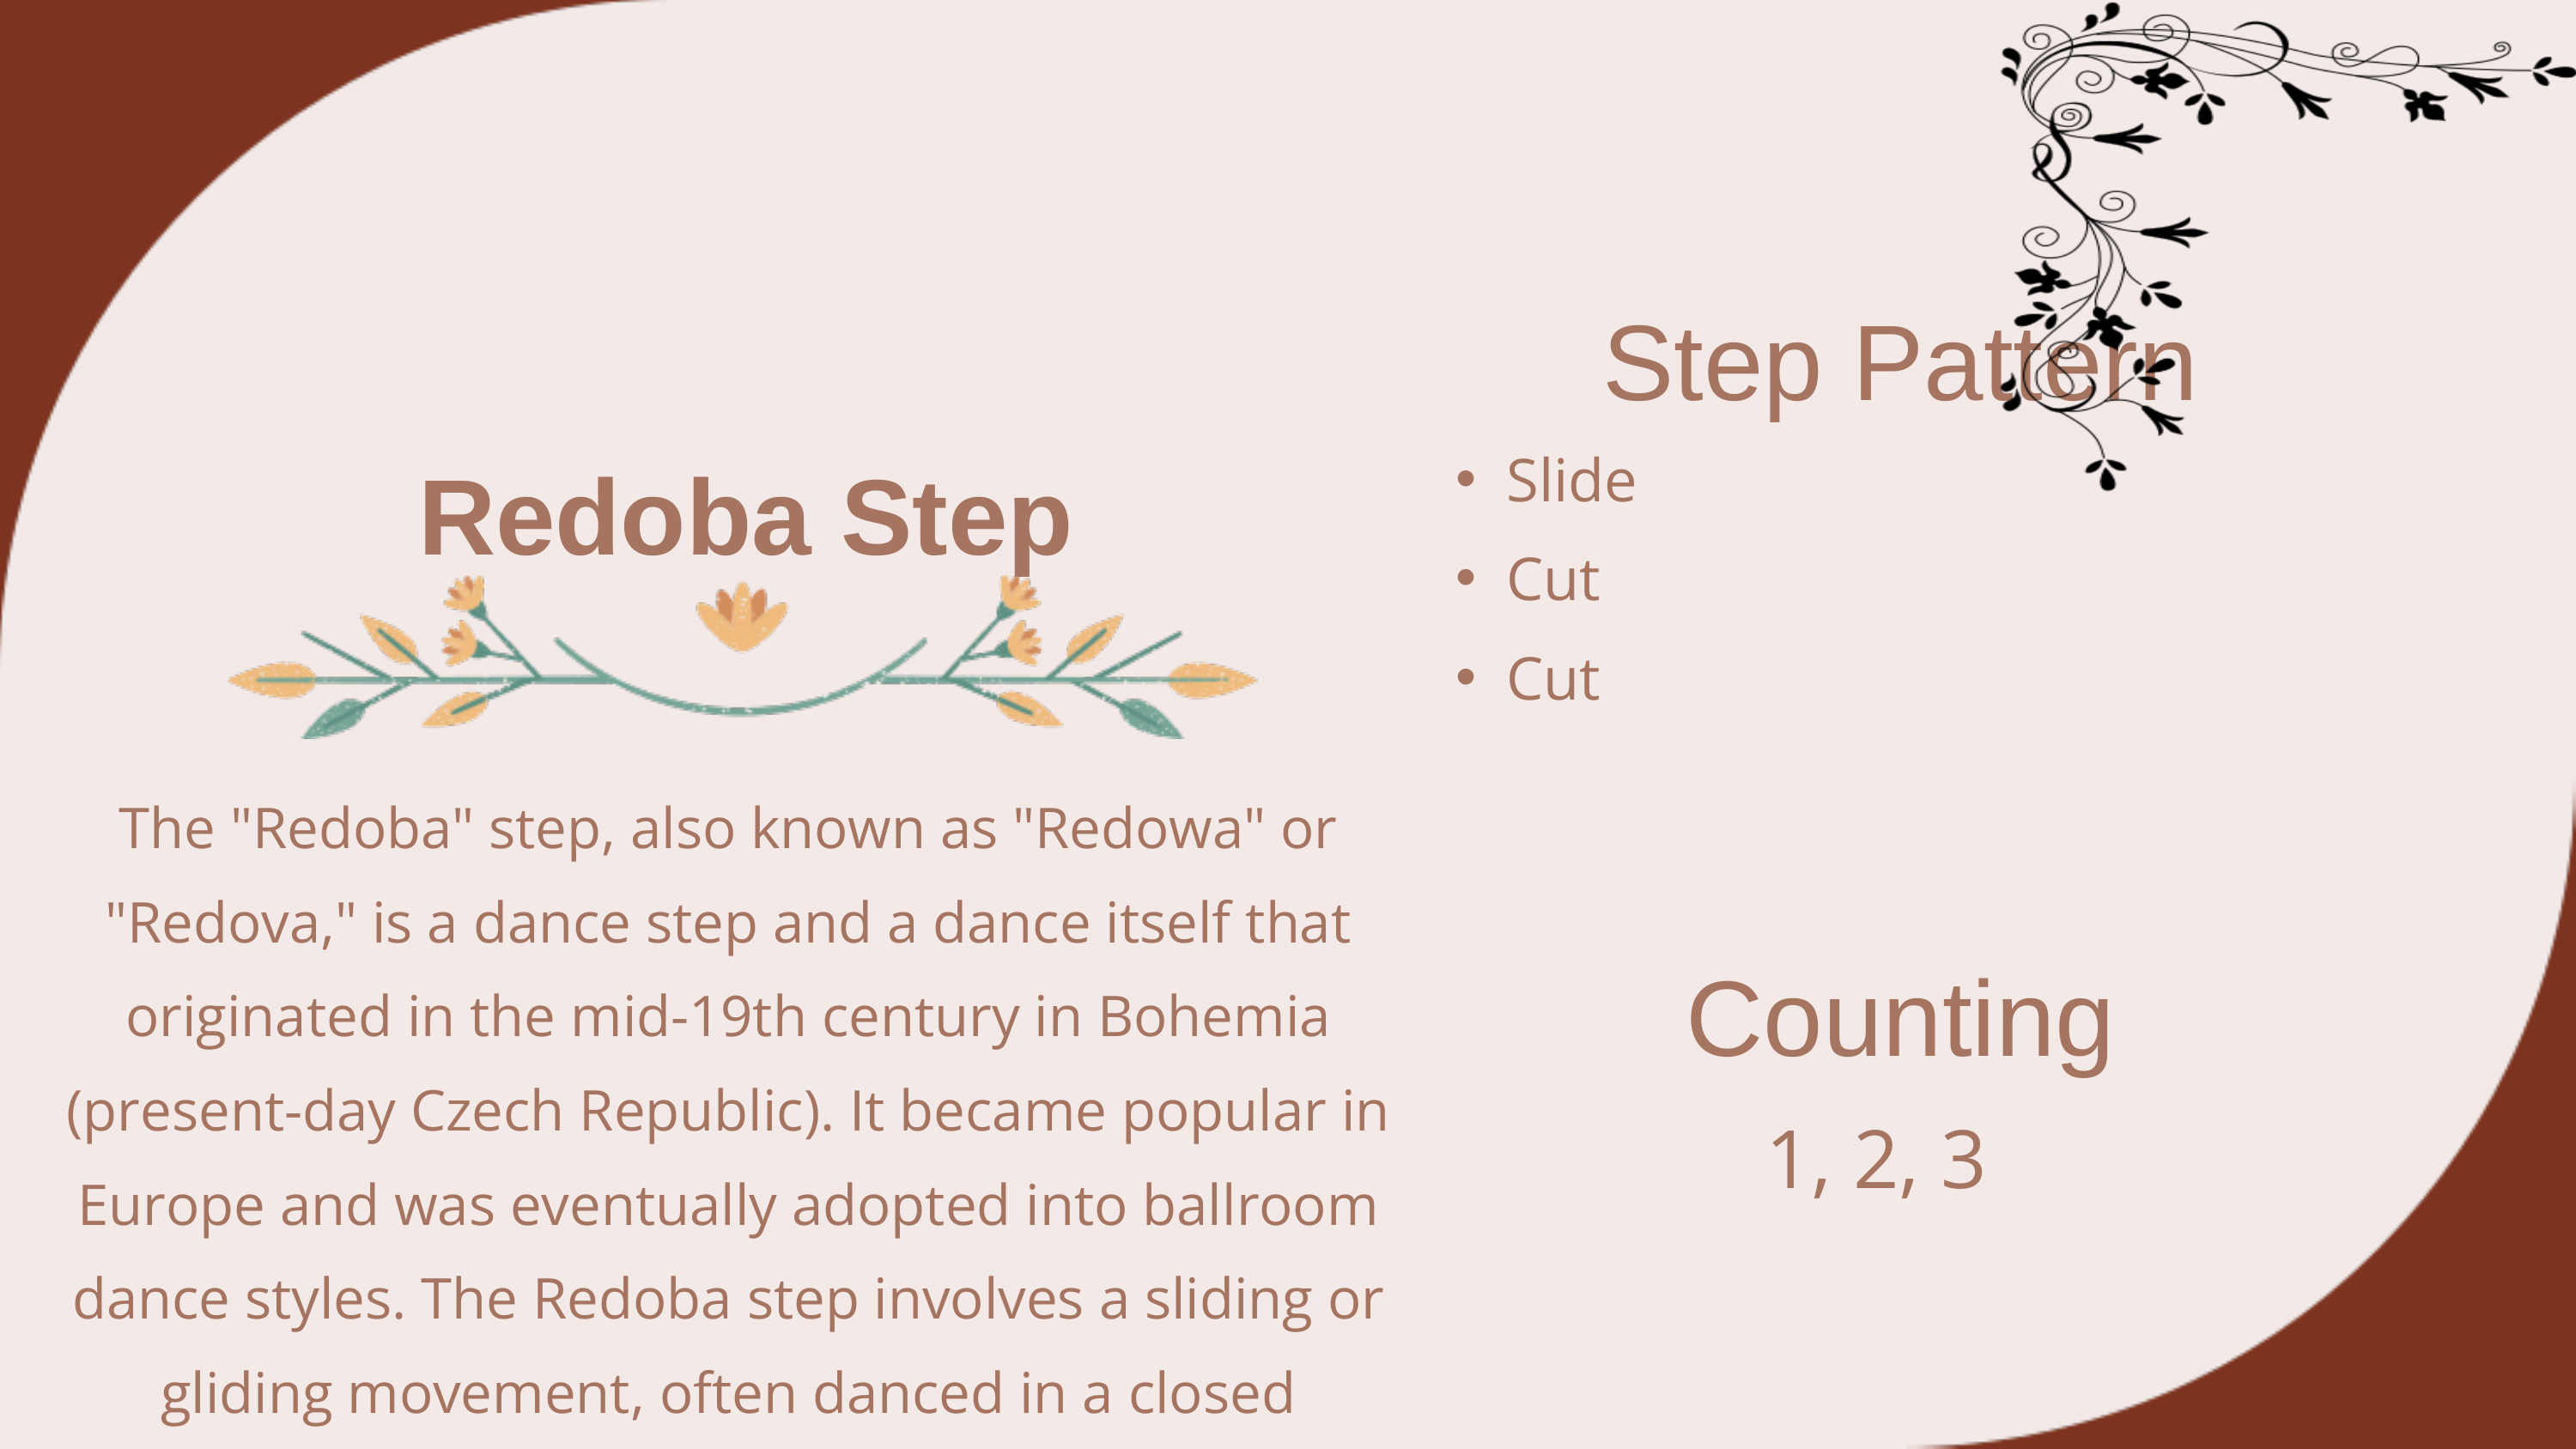

Step Pattern
Redoba Step
Slide
Cut
Cut

The "Redoba" step, also known as "Redowa" or "Redova," is a dance step and a dance itself that originated in the mid-19th century in Bohemia (present-day Czech Republic). It became popular in Europe and was eventually adopted into ballroom dance styles. The Redoba step involves a sliding or gliding movement, often danced in a closed ballroom dance position.

Counting
1, 2, 3